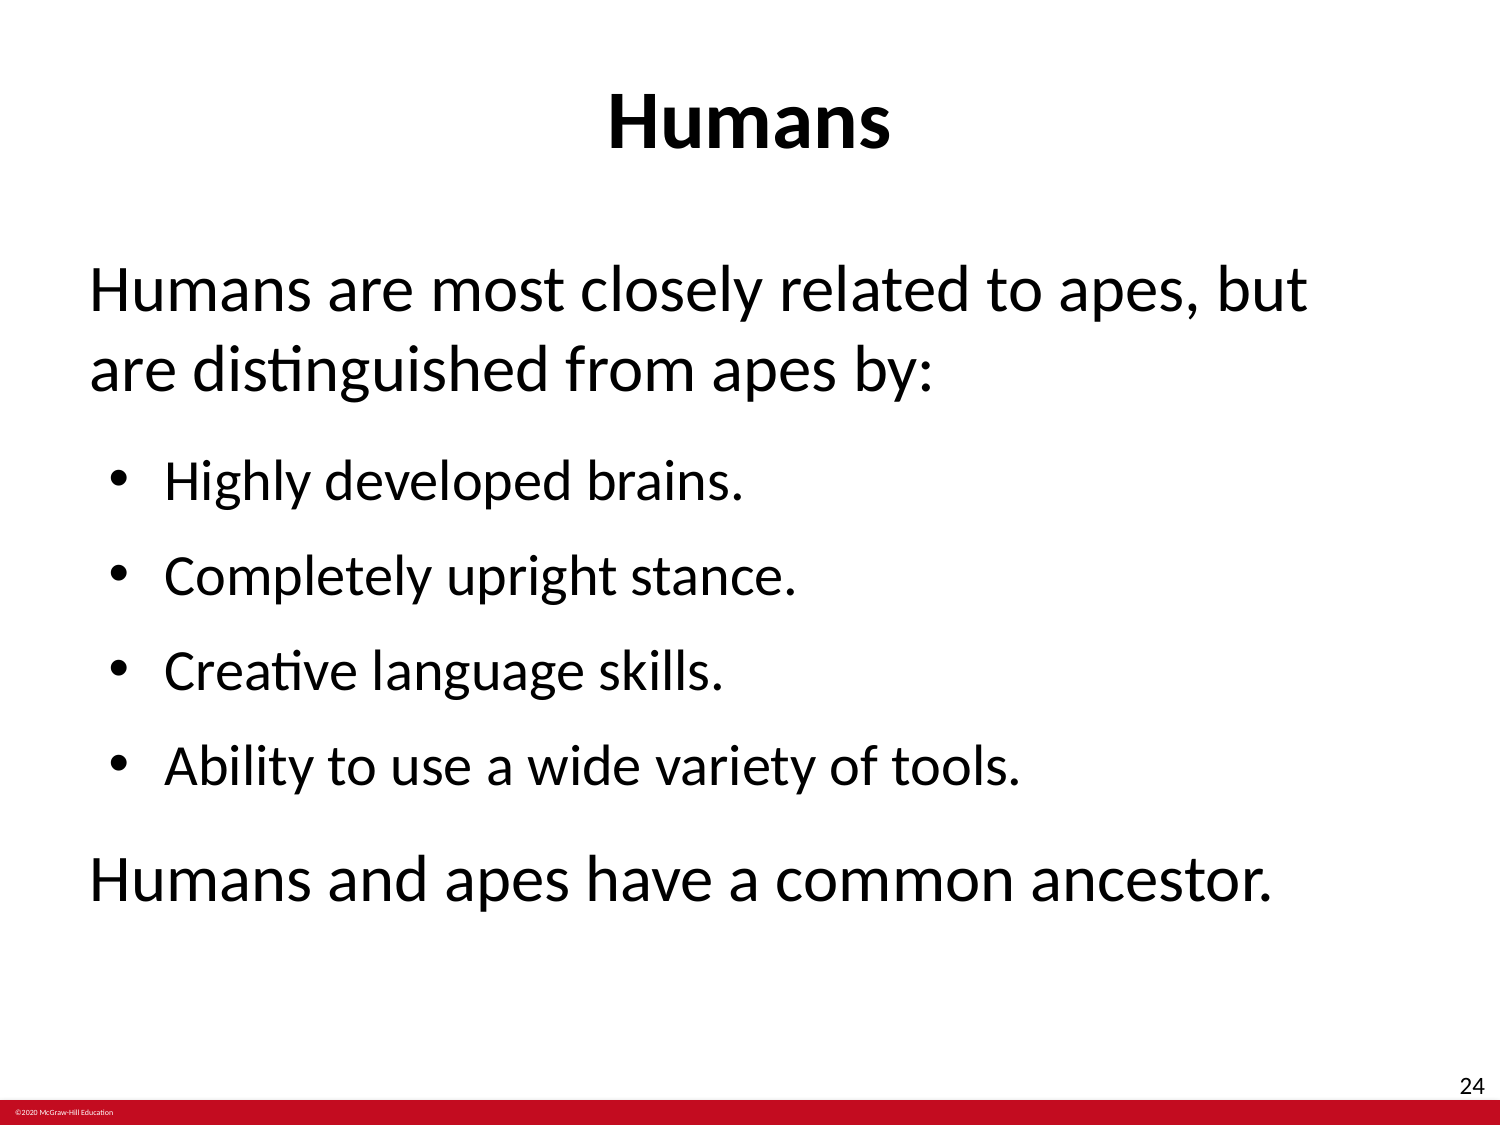

# Humans
Humans are most closely related to apes, but are distinguished from apes by:
Highly developed brains.
Completely upright stance.
Creative language skills.
Ability to use a wide variety of tools.
Humans and apes have a common ancestor.